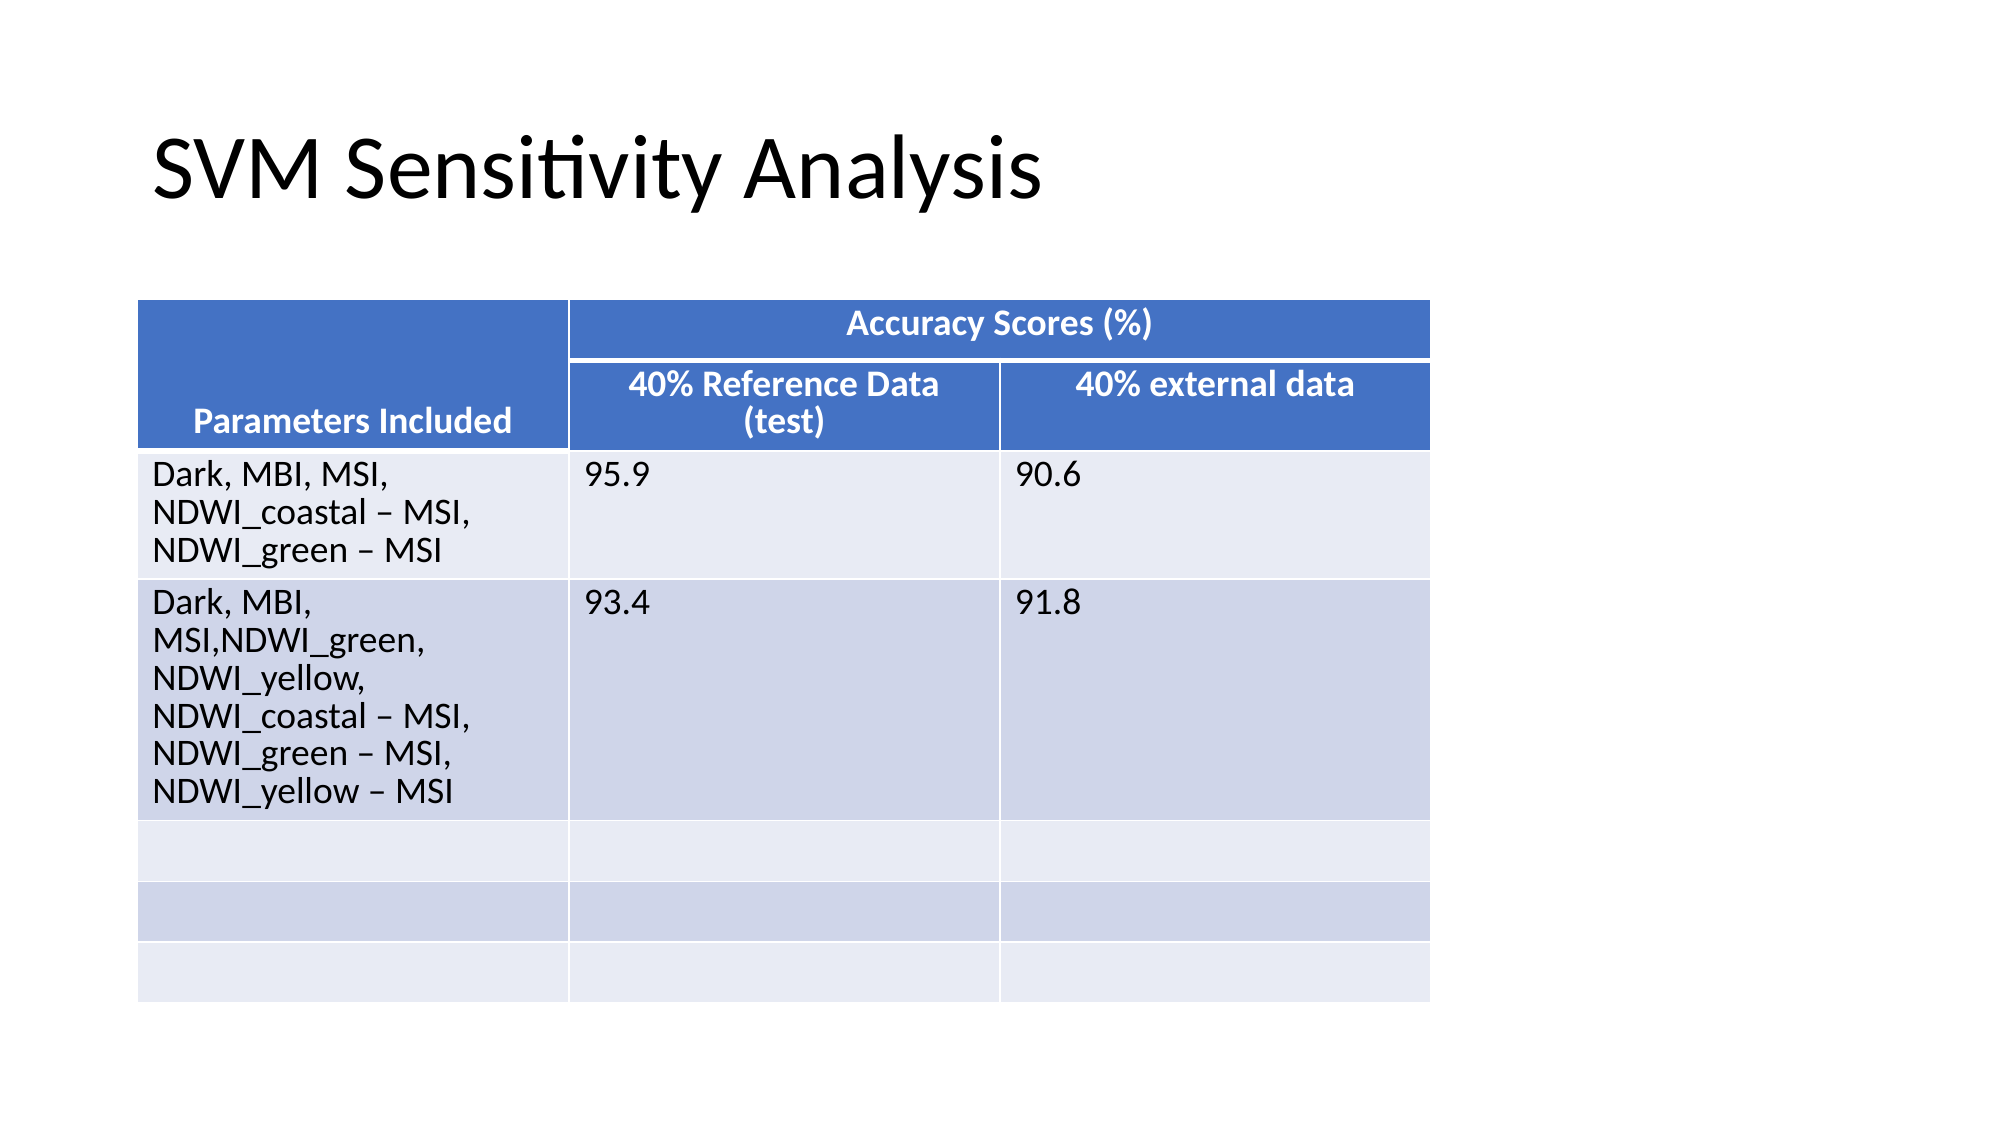

# SVM Sensitivity Analysis
| Parameters Included | Accuracy Scores (%) |  |
| --- | --- | --- |
|  | 40% Reference Data (test) | 40% external data |
| Dark, MBI, MSI, NDWI\_coastal – MSI, NDWI\_green – MSI | 95.9 | 90.6 |
| Dark, MBI, MSI,NDWI\_green, NDWI\_yellow, NDWI\_coastal – MSI, NDWI\_green – MSI, NDWI\_yellow – MSI | 93.4 | 91.8 |
|  |  |  |
|  |  |  |
|  |  |  |